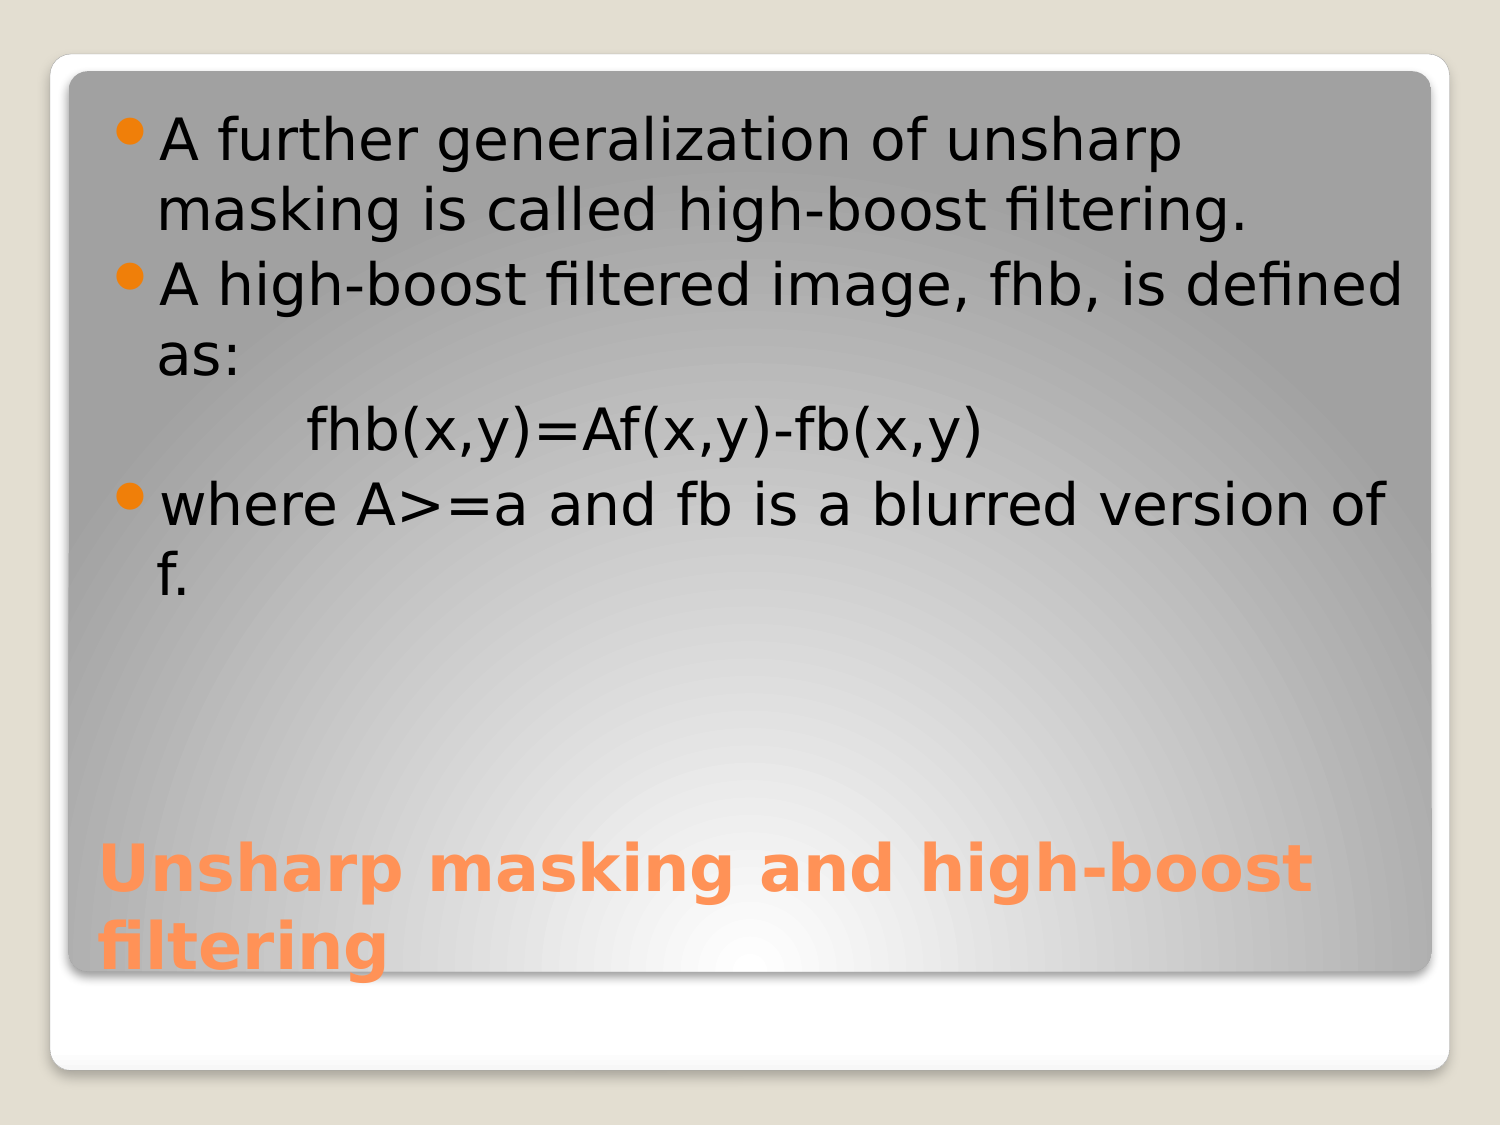

A further generalization of unsharp masking is called high-boost filtering.
A high-boost filtered image, fhb, is defined as:
		fhb(x,y)=Af(x,y)-fb(x,y)
where A>=a and fb is a blurred version of f.
# Unsharp masking and high-boost filtering